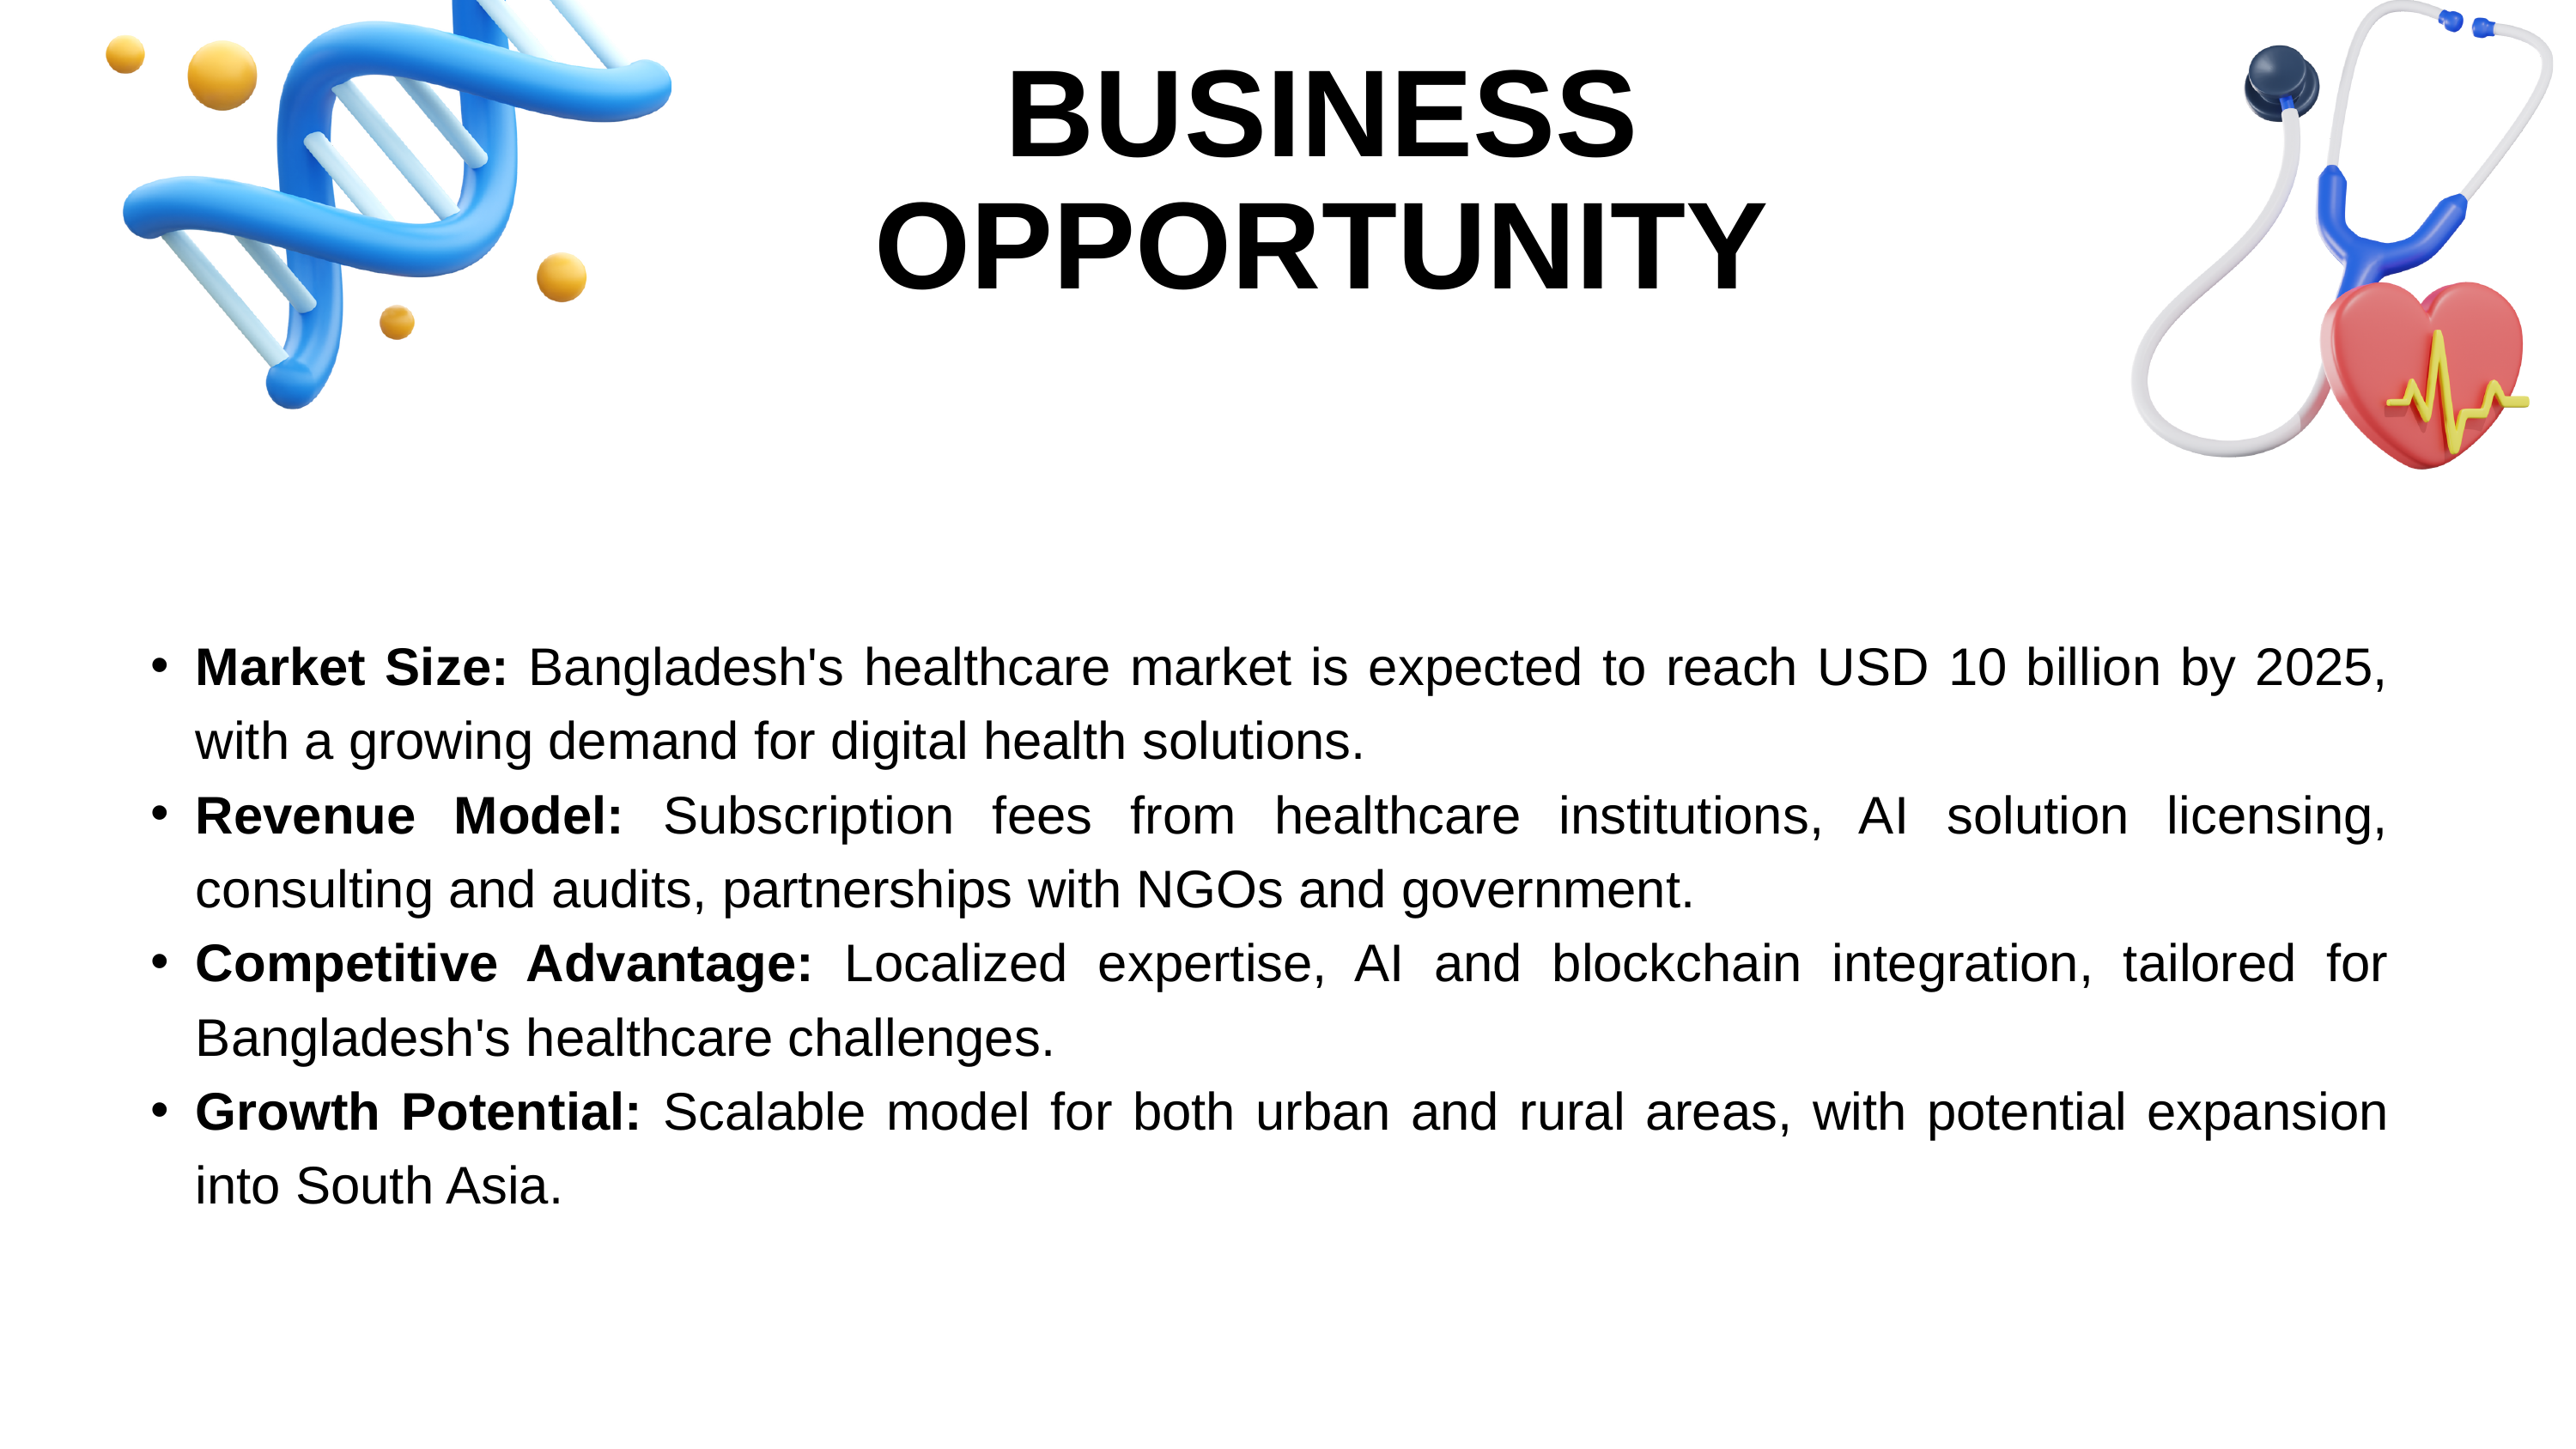

BUSINESS OPPORTUNITY
Market Size: Bangladesh's healthcare market is expected to reach USD 10 billion by 2025, with a growing demand for digital health solutions.
Revenue Model: Subscription fees from healthcare institutions, AI solution licensing, consulting and audits, partnerships with NGOs and government.
Competitive Advantage: Localized expertise, AI and blockchain integration, tailored for Bangladesh's healthcare challenges.
Growth Potential: Scalable model for both urban and rural areas, with potential expansion into South Asia.